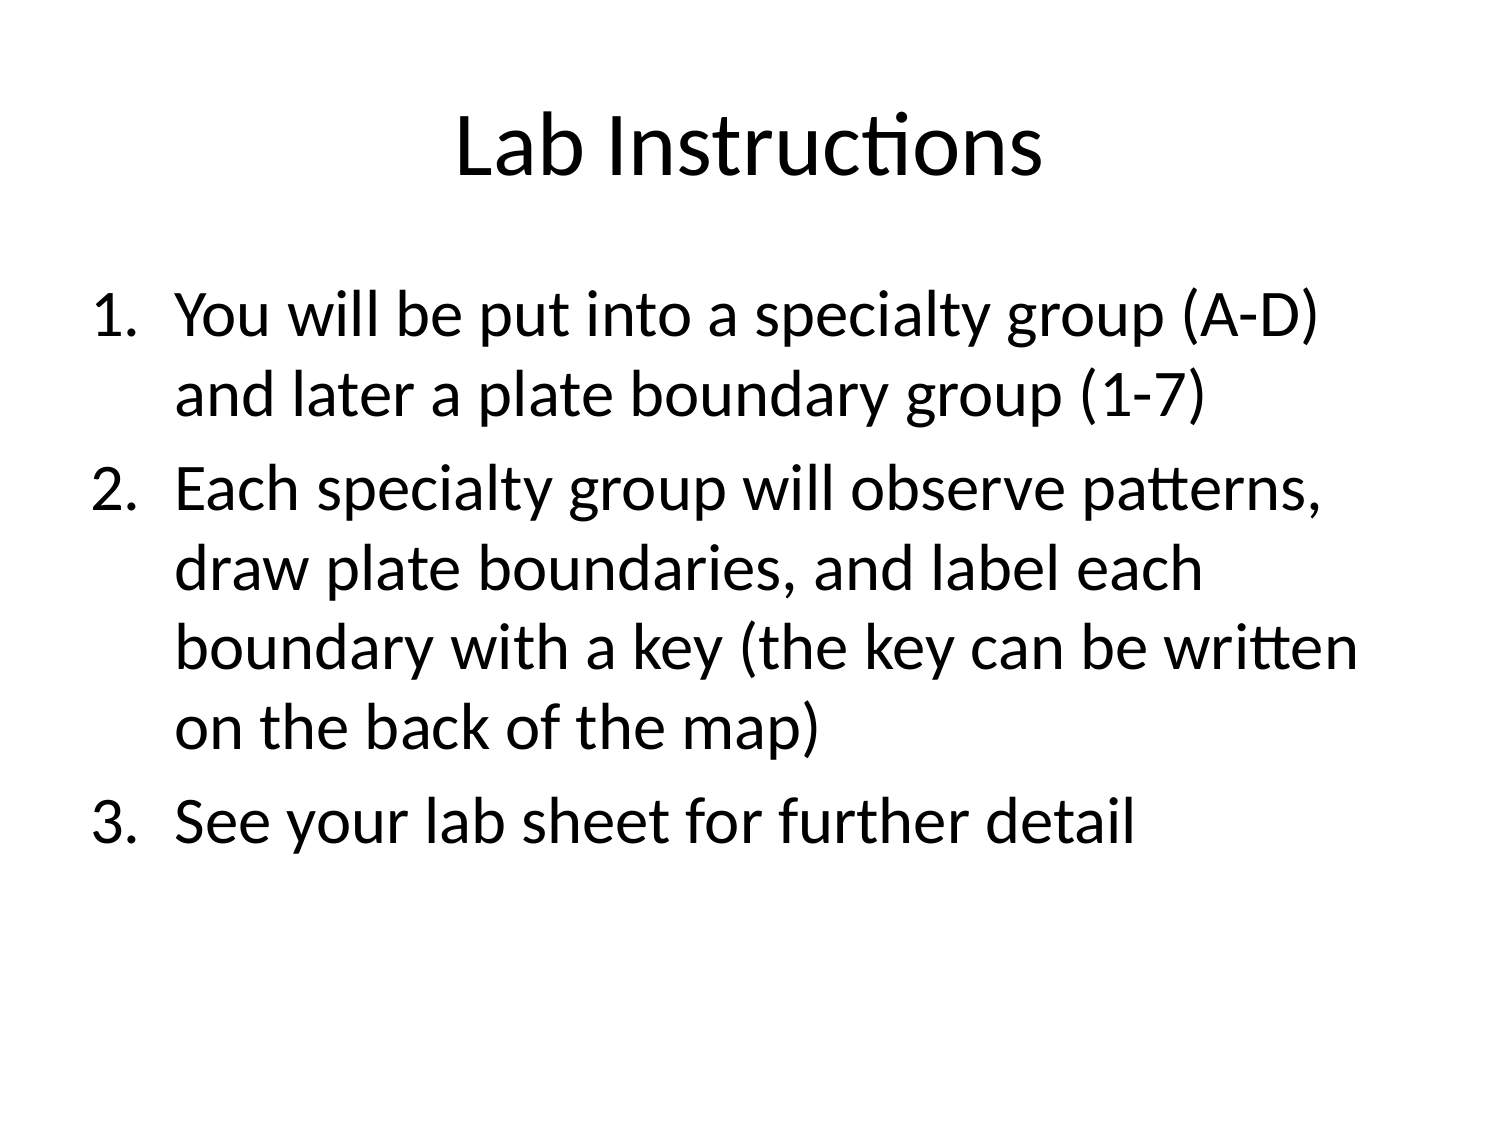

# Lab Instructions
You will be put into a specialty group (A-D) and later a plate boundary group (1-7)
Each specialty group will observe patterns, draw plate boundaries, and label each boundary with a key (the key can be written on the back of the map)
See your lab sheet for further detail